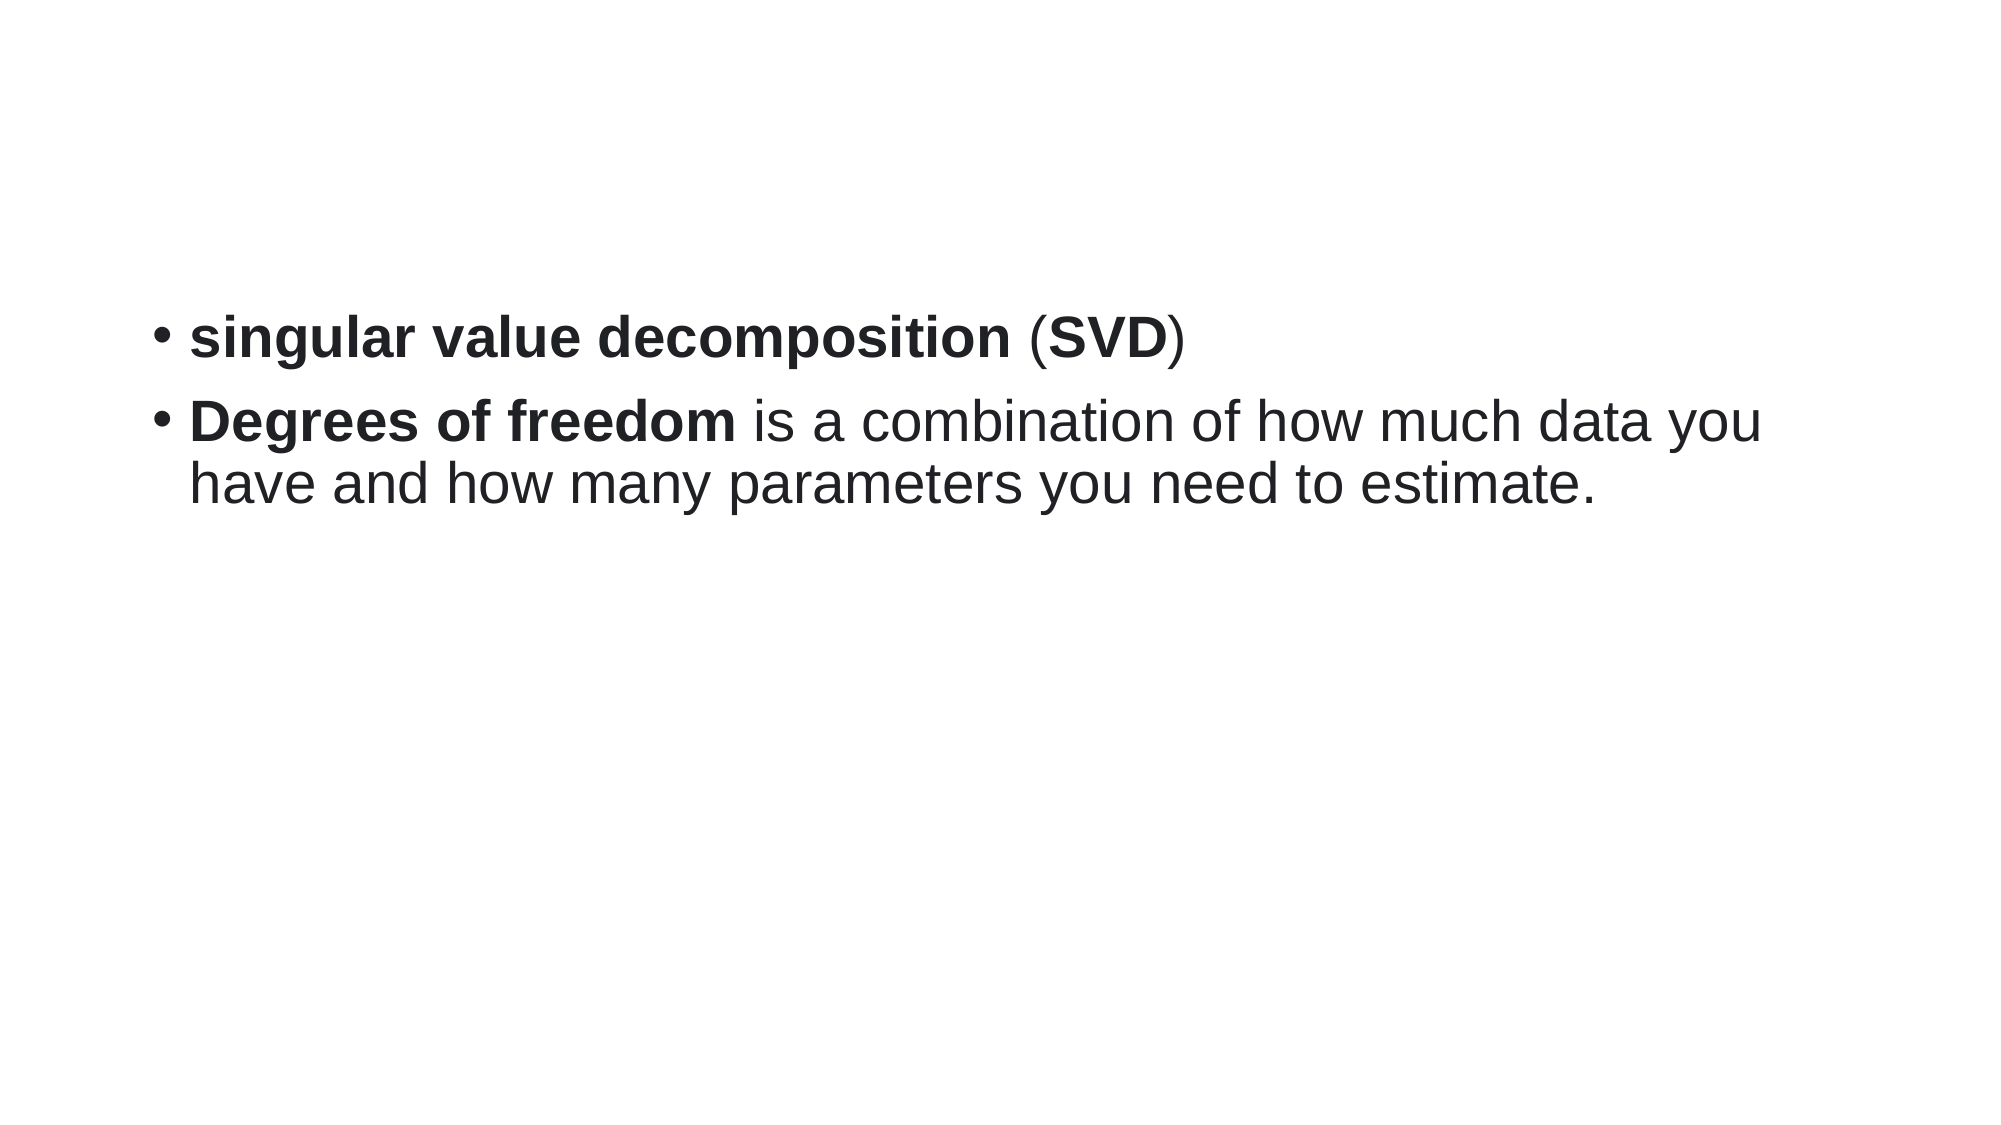

#
singular value decomposition (SVD)
Degrees of freedom is a combination of how much data you have and how many parameters you need to estimate.